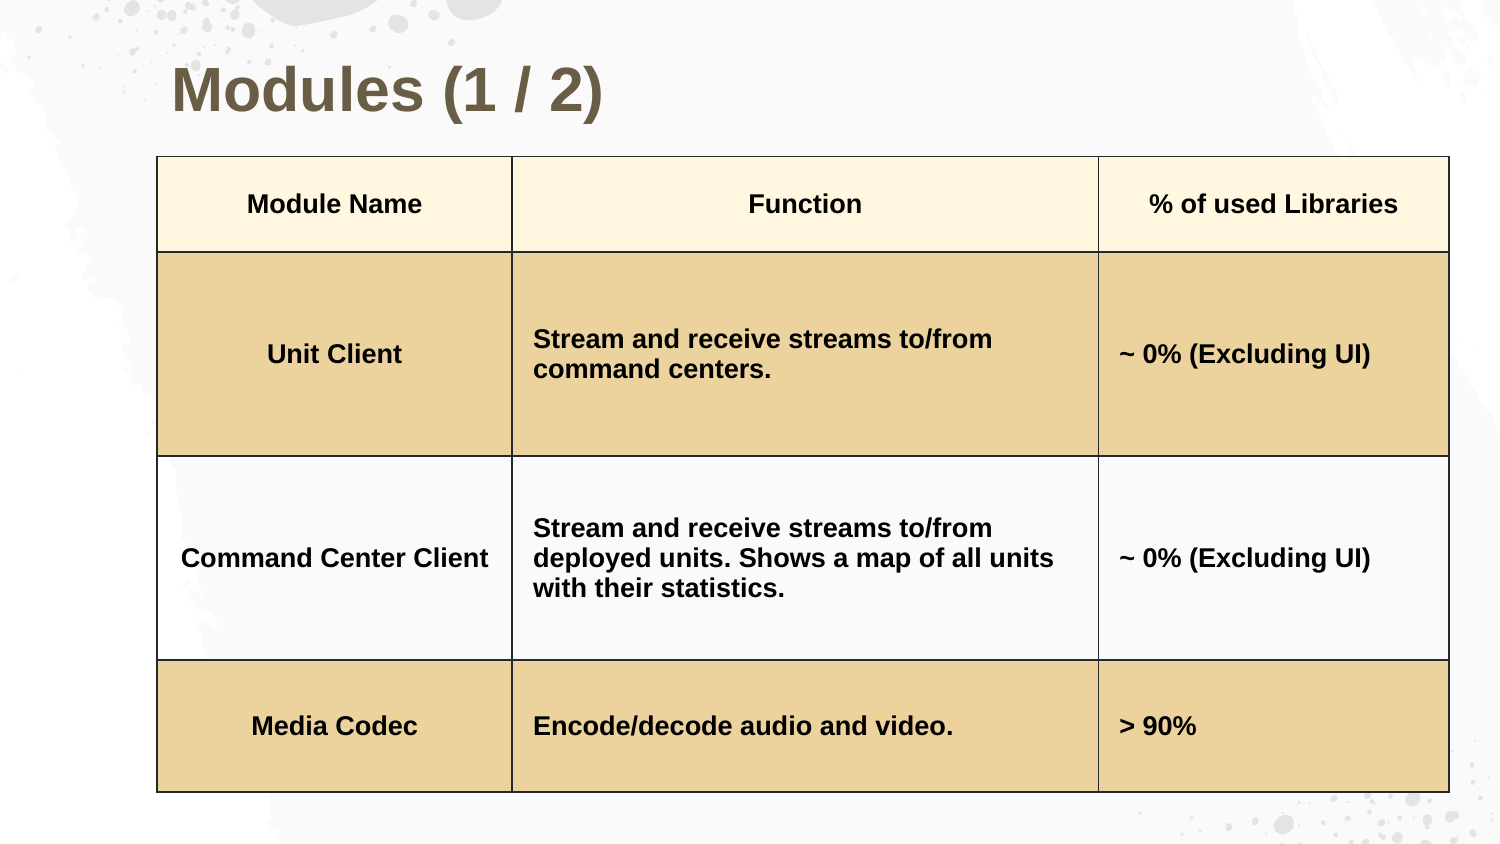

# Modules (1 / 2)
| Module Name | Function | % of used Libraries |
| --- | --- | --- |
| Unit Client | Stream and receive streams to/from command centers. | ~ 0% (Excluding UI) |
| Command Center Client | Stream and receive streams to/from deployed units. Shows a map of all units with their statistics. | ~ 0% (Excluding UI) |
| Media Codec | Encode/decode audio and video. | > 90% |